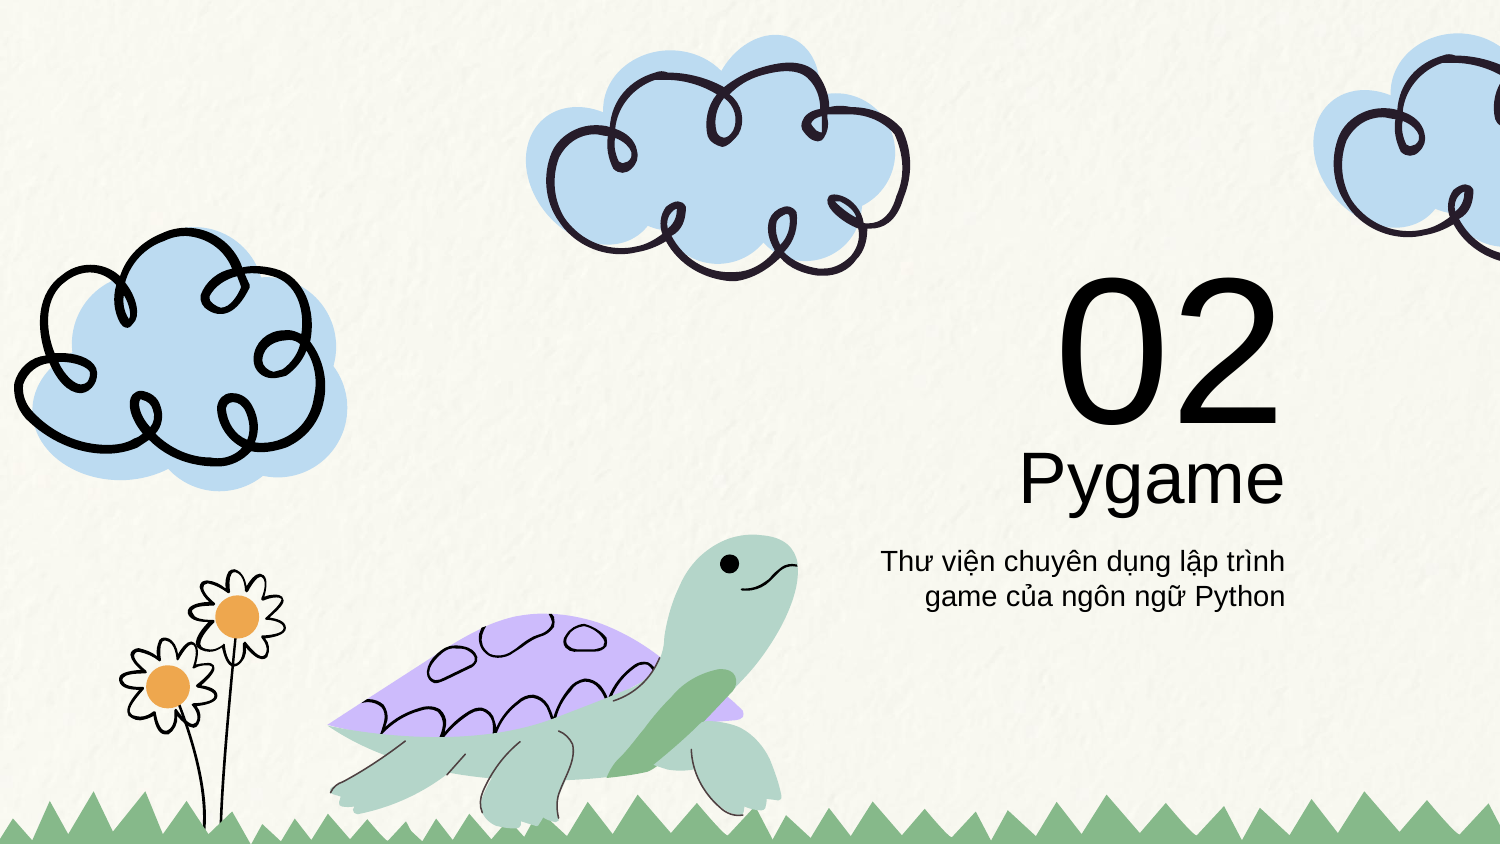

02
# Pygame
Thư viện chuyên dụng lập trình game của ngôn ngữ Python